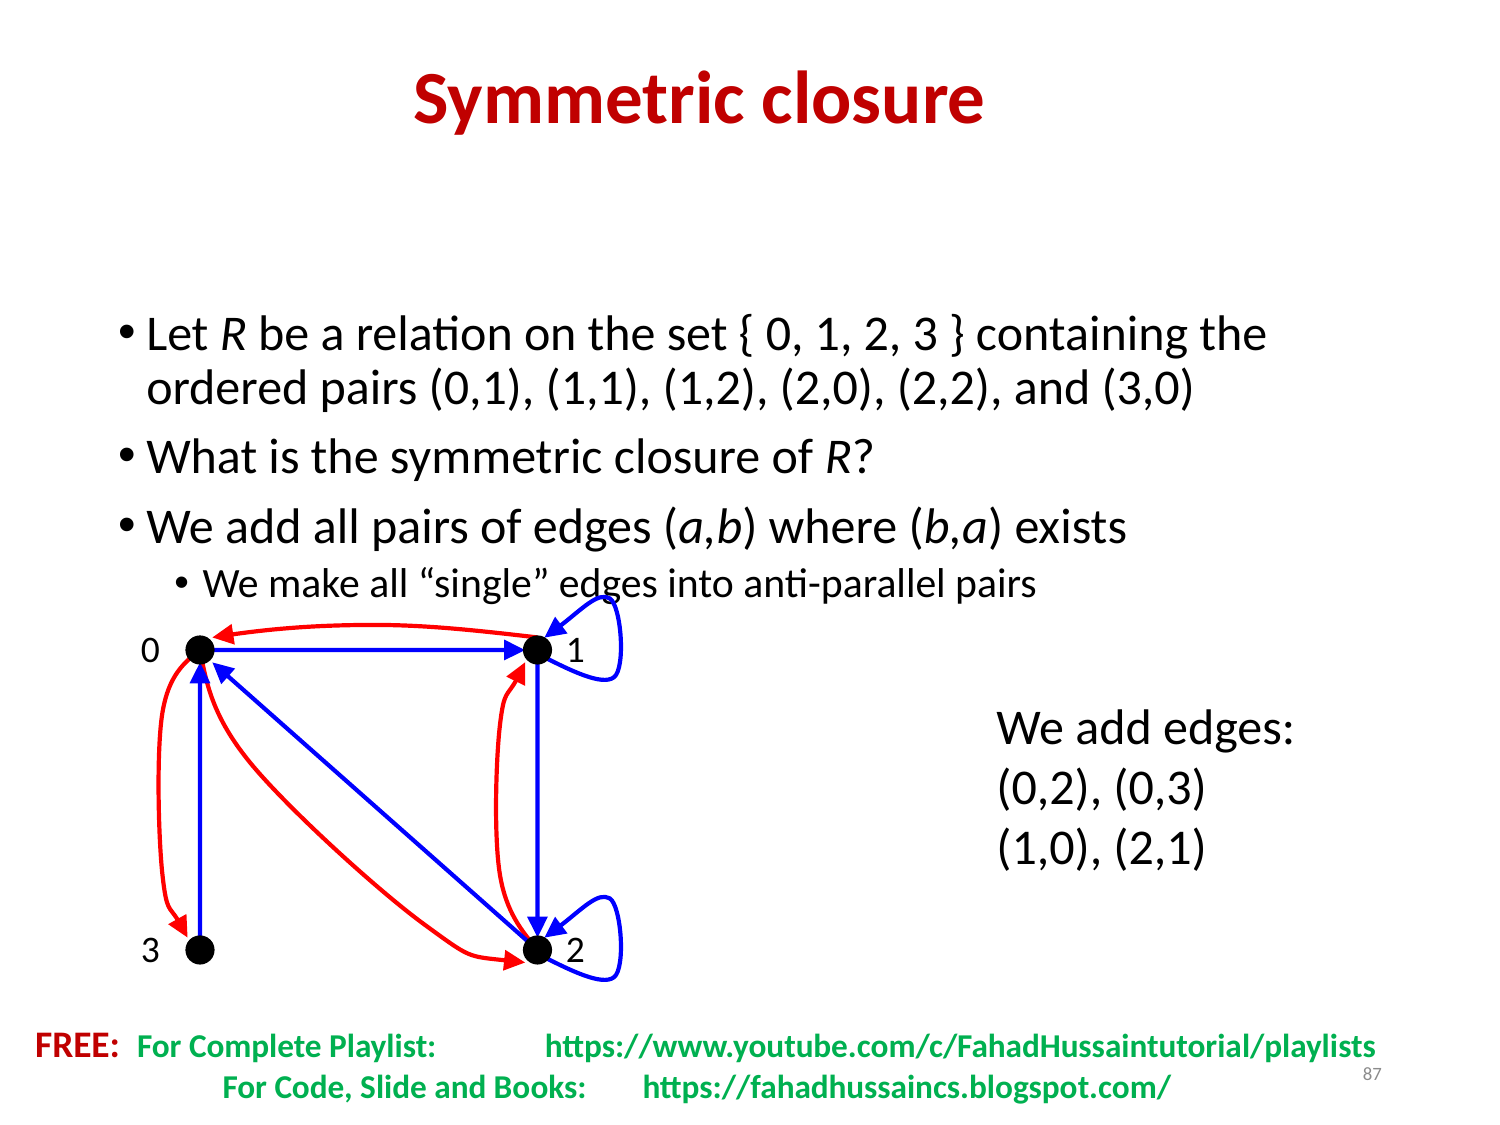

Symmetric closure
Let R be a relation on the set { 0, 1, 2, 3 } containing the ordered pairs (0,1), (1,1), (1,2), (2,0), (2,2), and (3,0)
What is the symmetric closure of R?
We add all pairs of edges (a,b) where (b,a) exists
We make all “single” edges into anti-parallel pairs
0

1

3

2

We add edges:
(0,2), (0,3)
(1,0), (2,1)
FREE:  For Complete Playlist: 	        https://www.youtube.com/c/FahadHussaintutorial/playlists
	     For Code, Slide and Books:	 https://fahadhussaincs.blogspot.com/
87